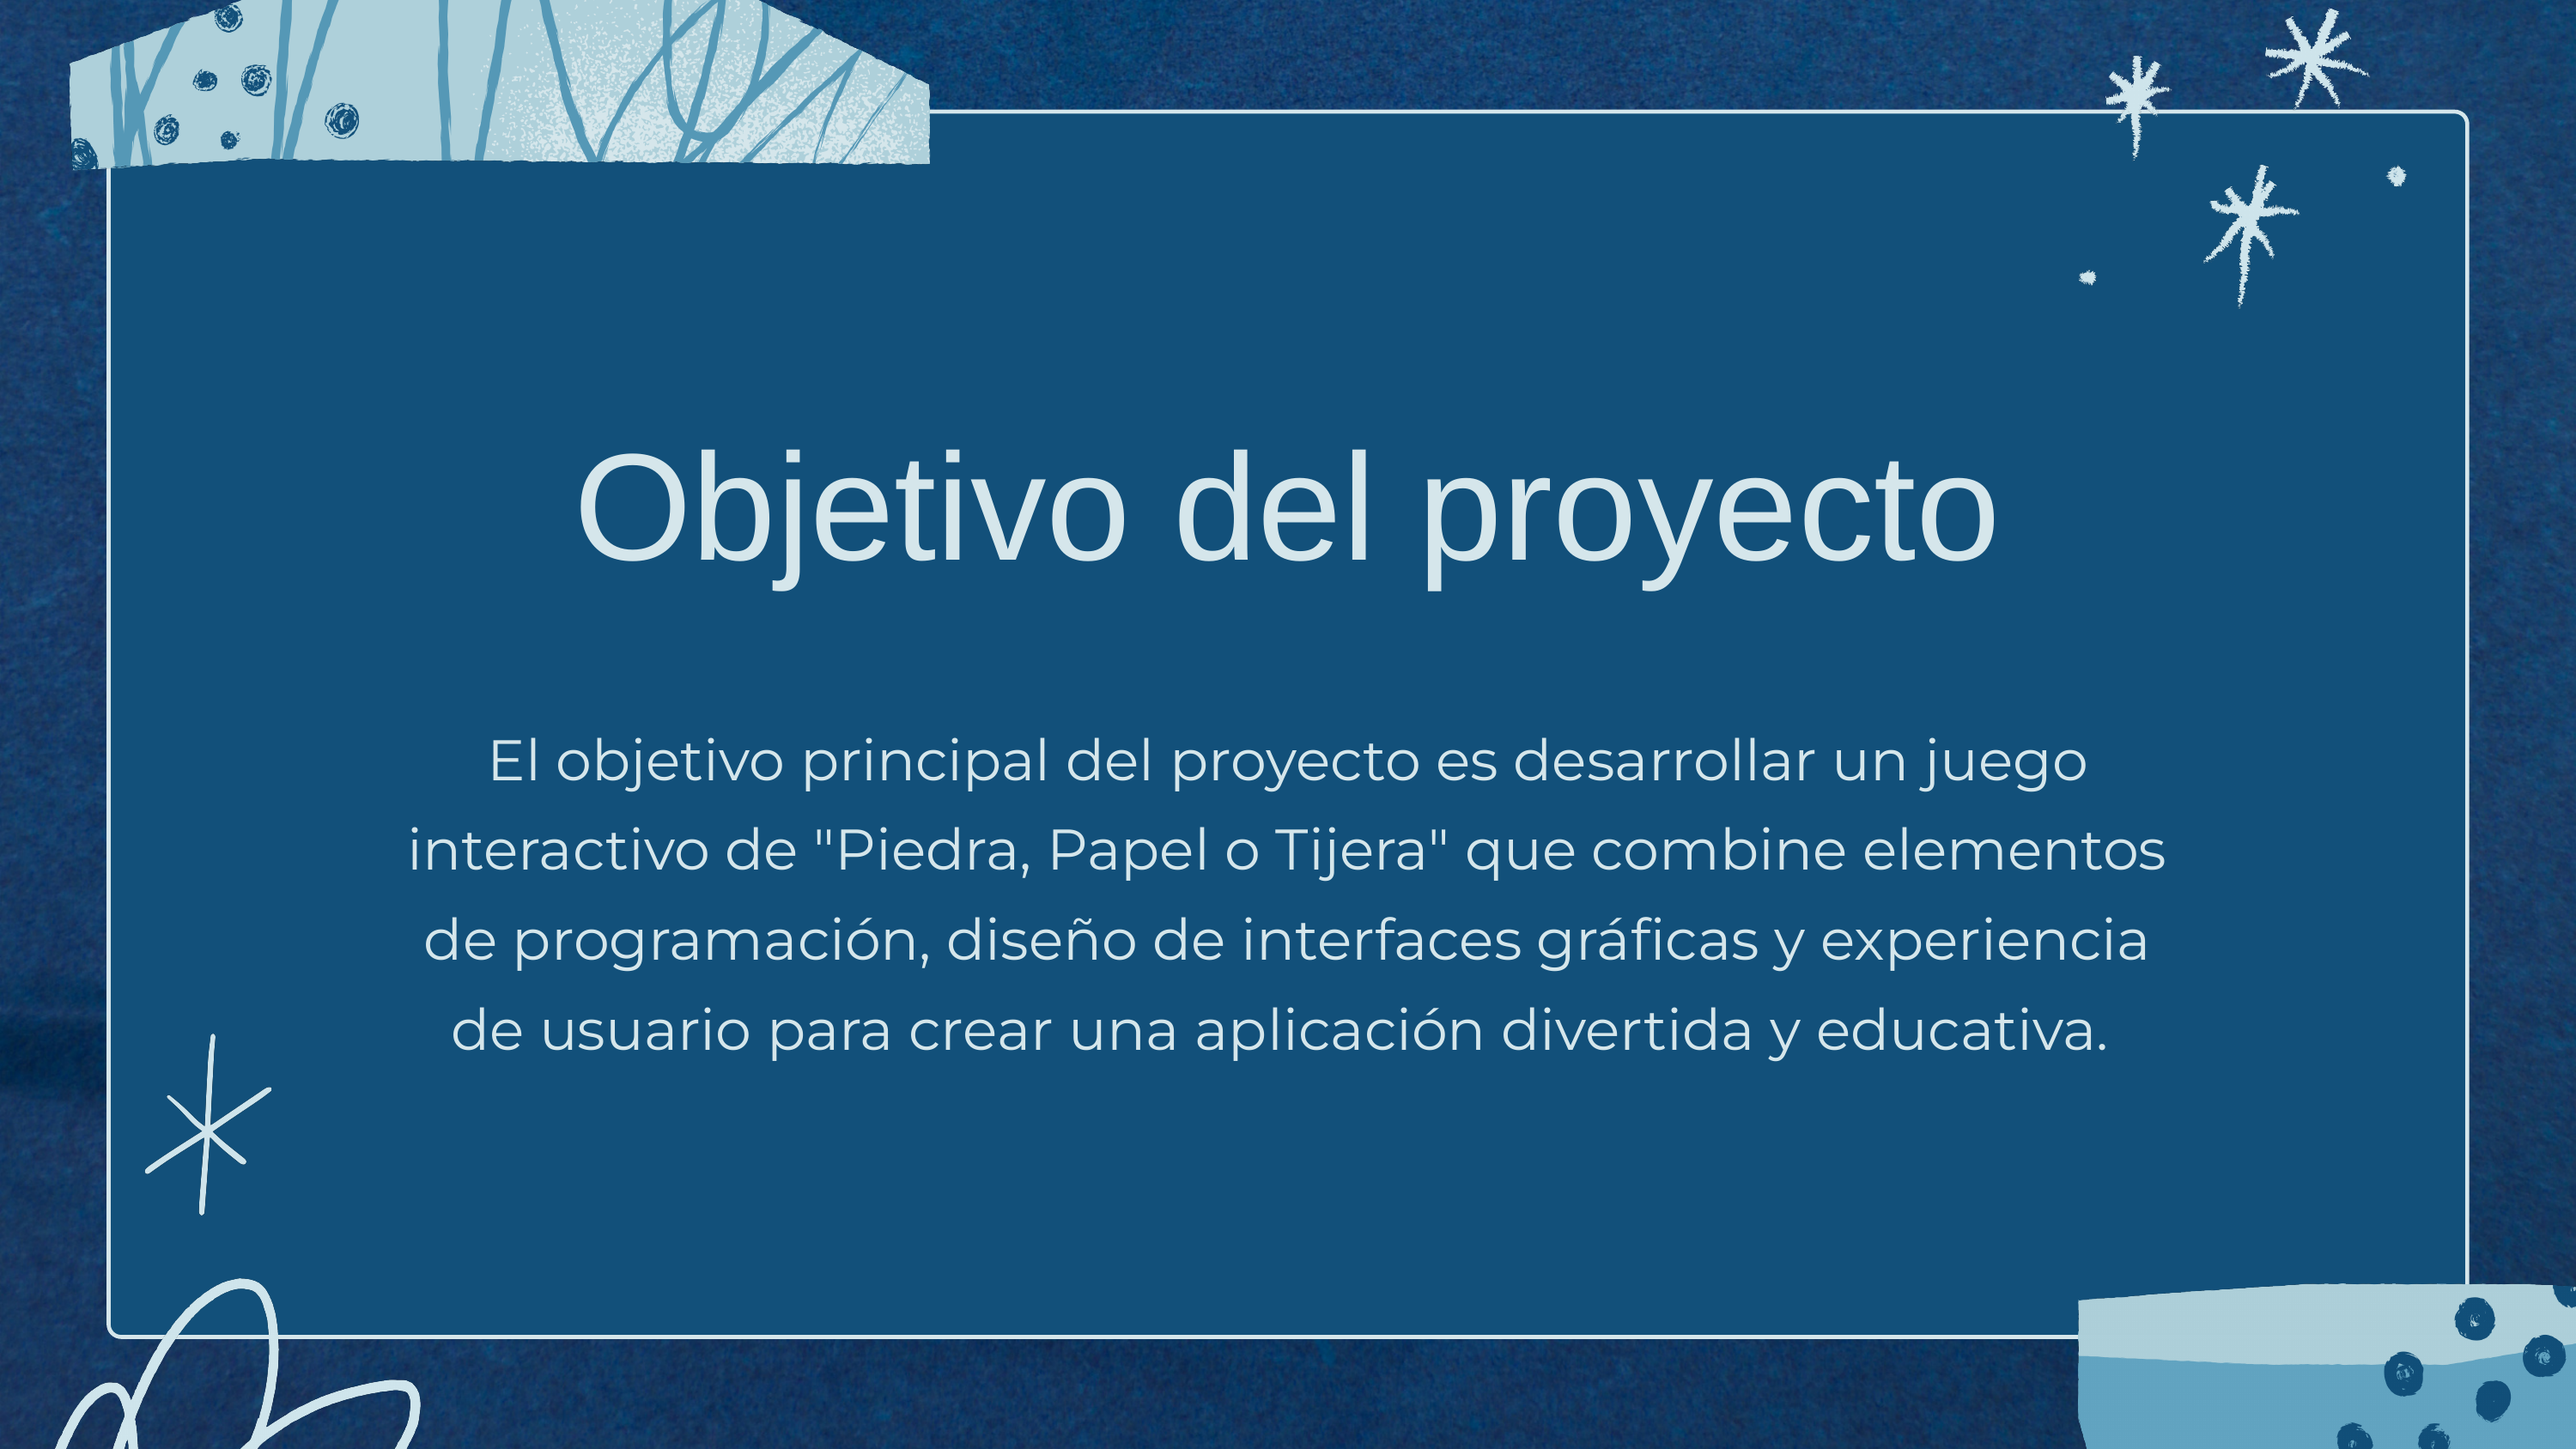

Objetivo del proyecto
El objetivo principal del proyecto es desarrollar un juego interactivo de "Piedra, Papel o Tijera" que combine elementos de programación, diseño de interfaces gráficas y experiencia de usuario para crear una aplicación divertida y educativa.